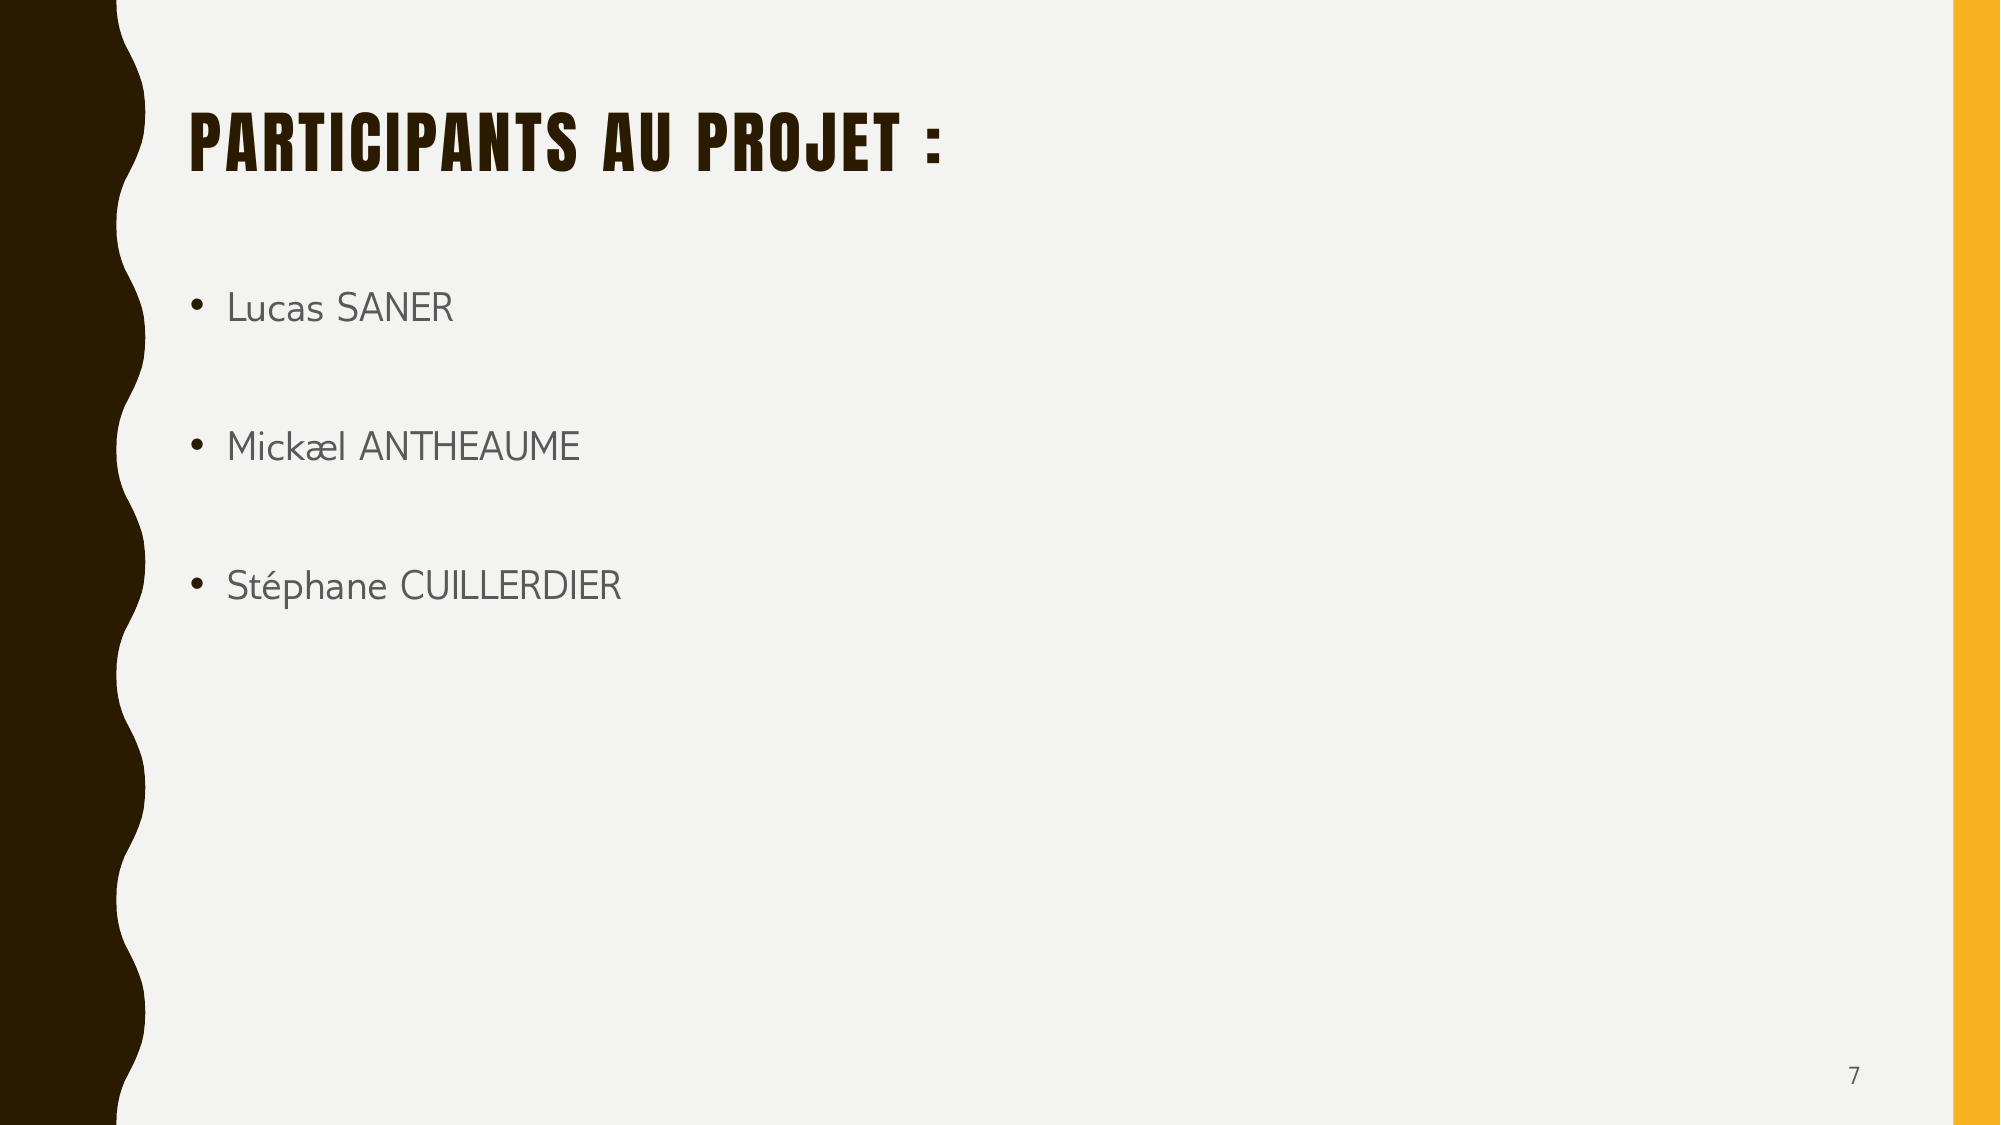

# Participants au projet :

Lucas SANER

Mickael ANTHEAUME

Stéphane CUILLERDIER
7